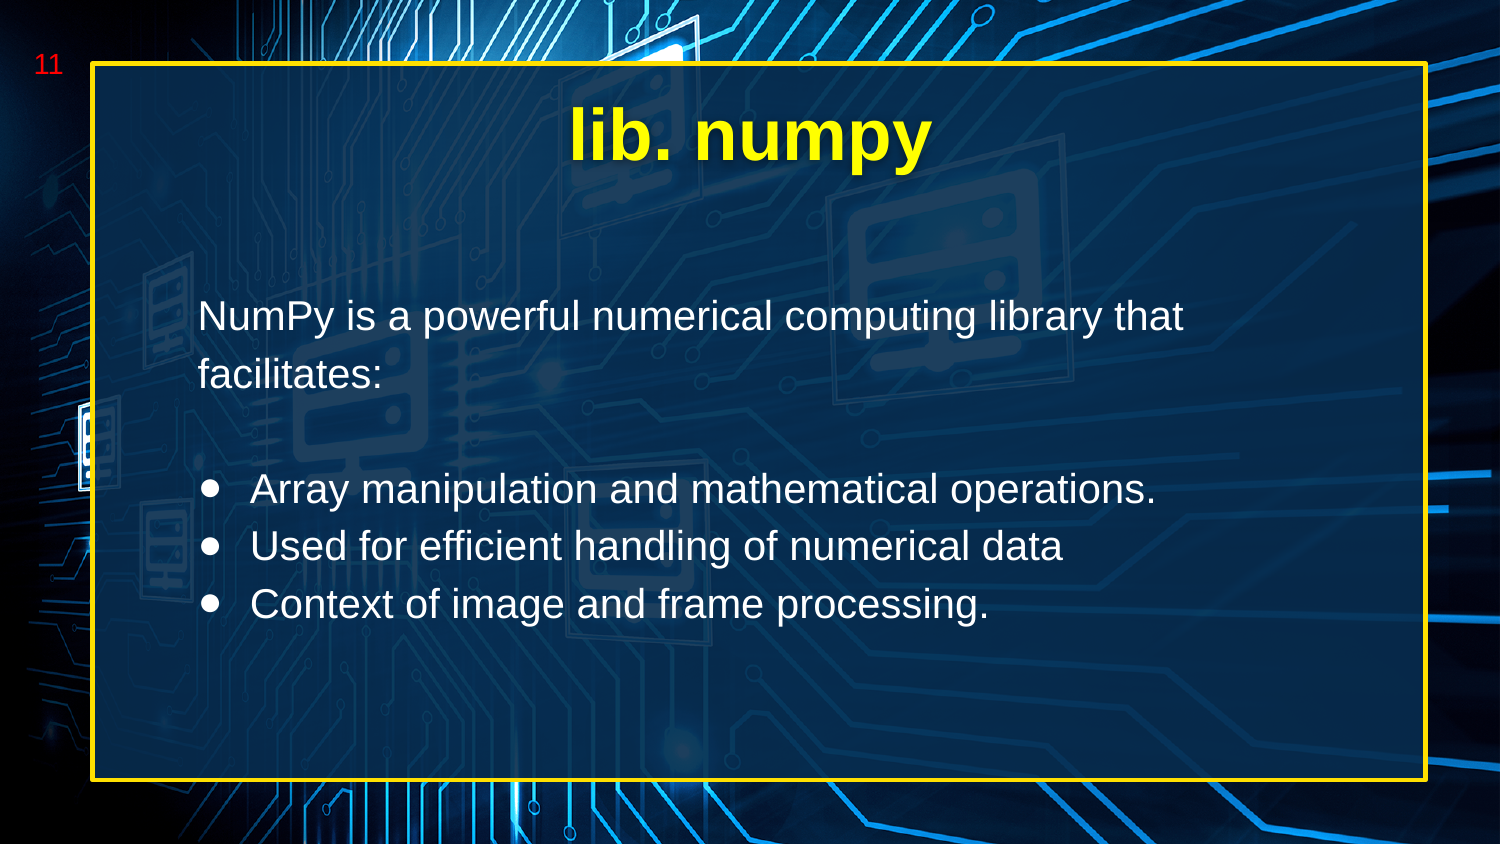

11

# lib. numpy
NumPy is a powerful numerical computing library that facilitates:

Array manipulation and mathematical operations.
Used for efficient handling of numerical data
Context of image and frame processing.